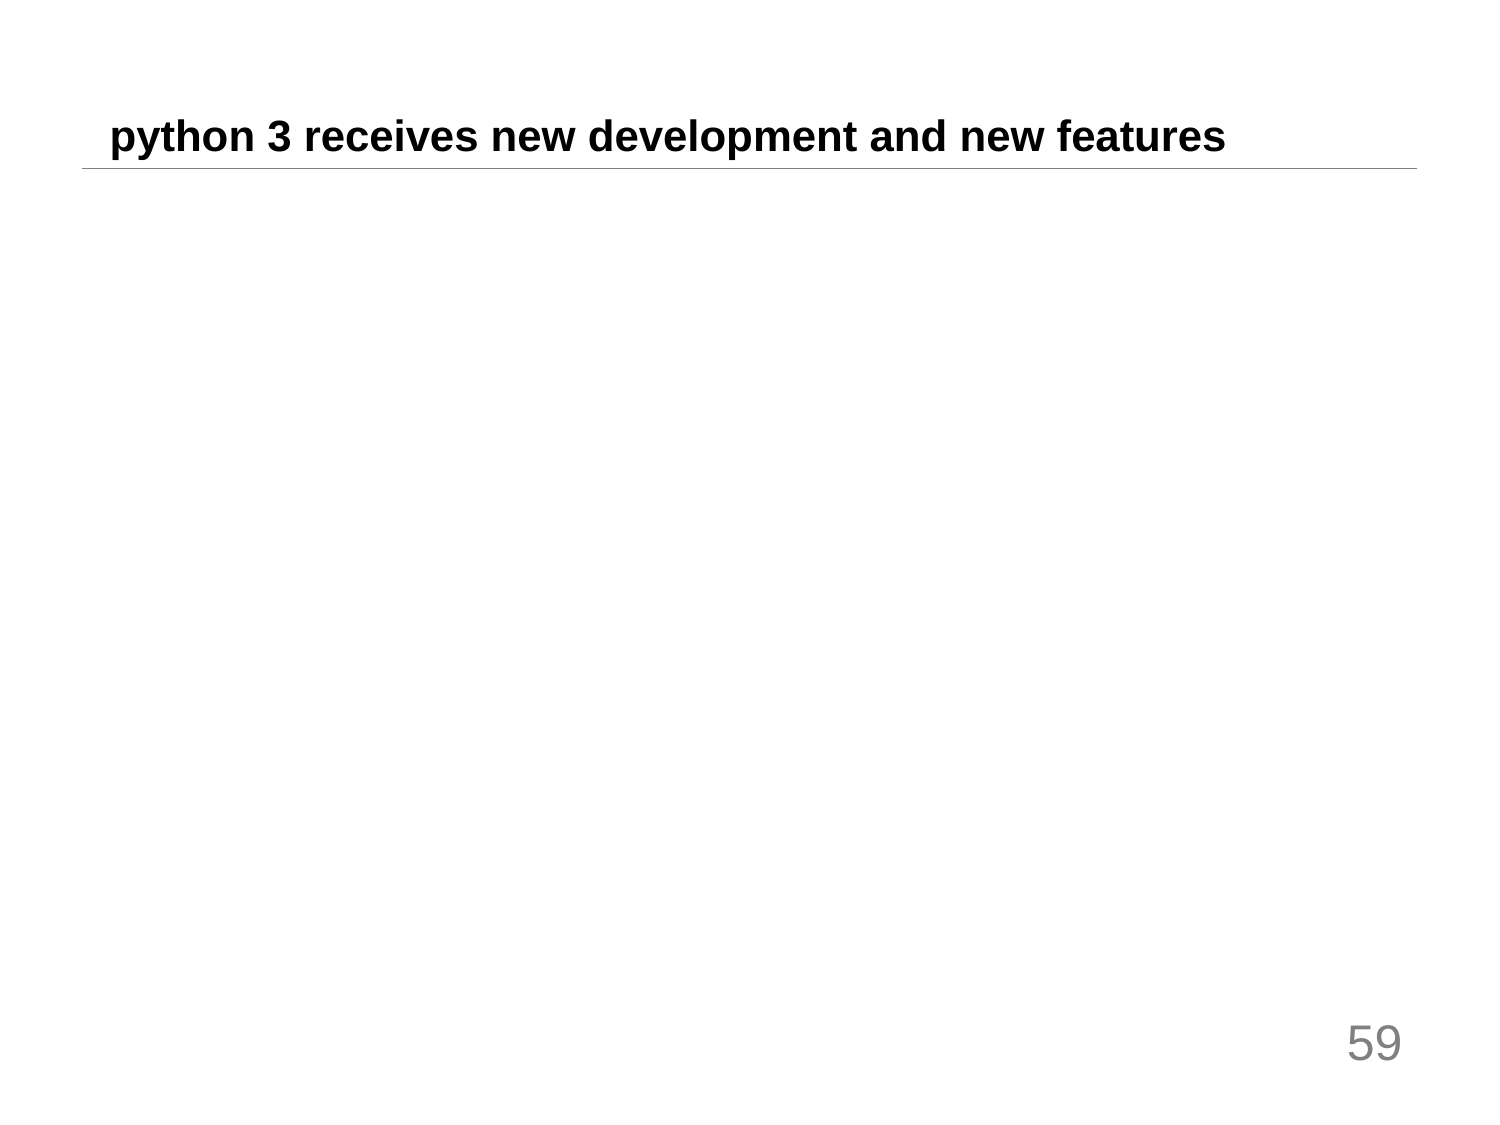

# python 3 receives new development and new features
59